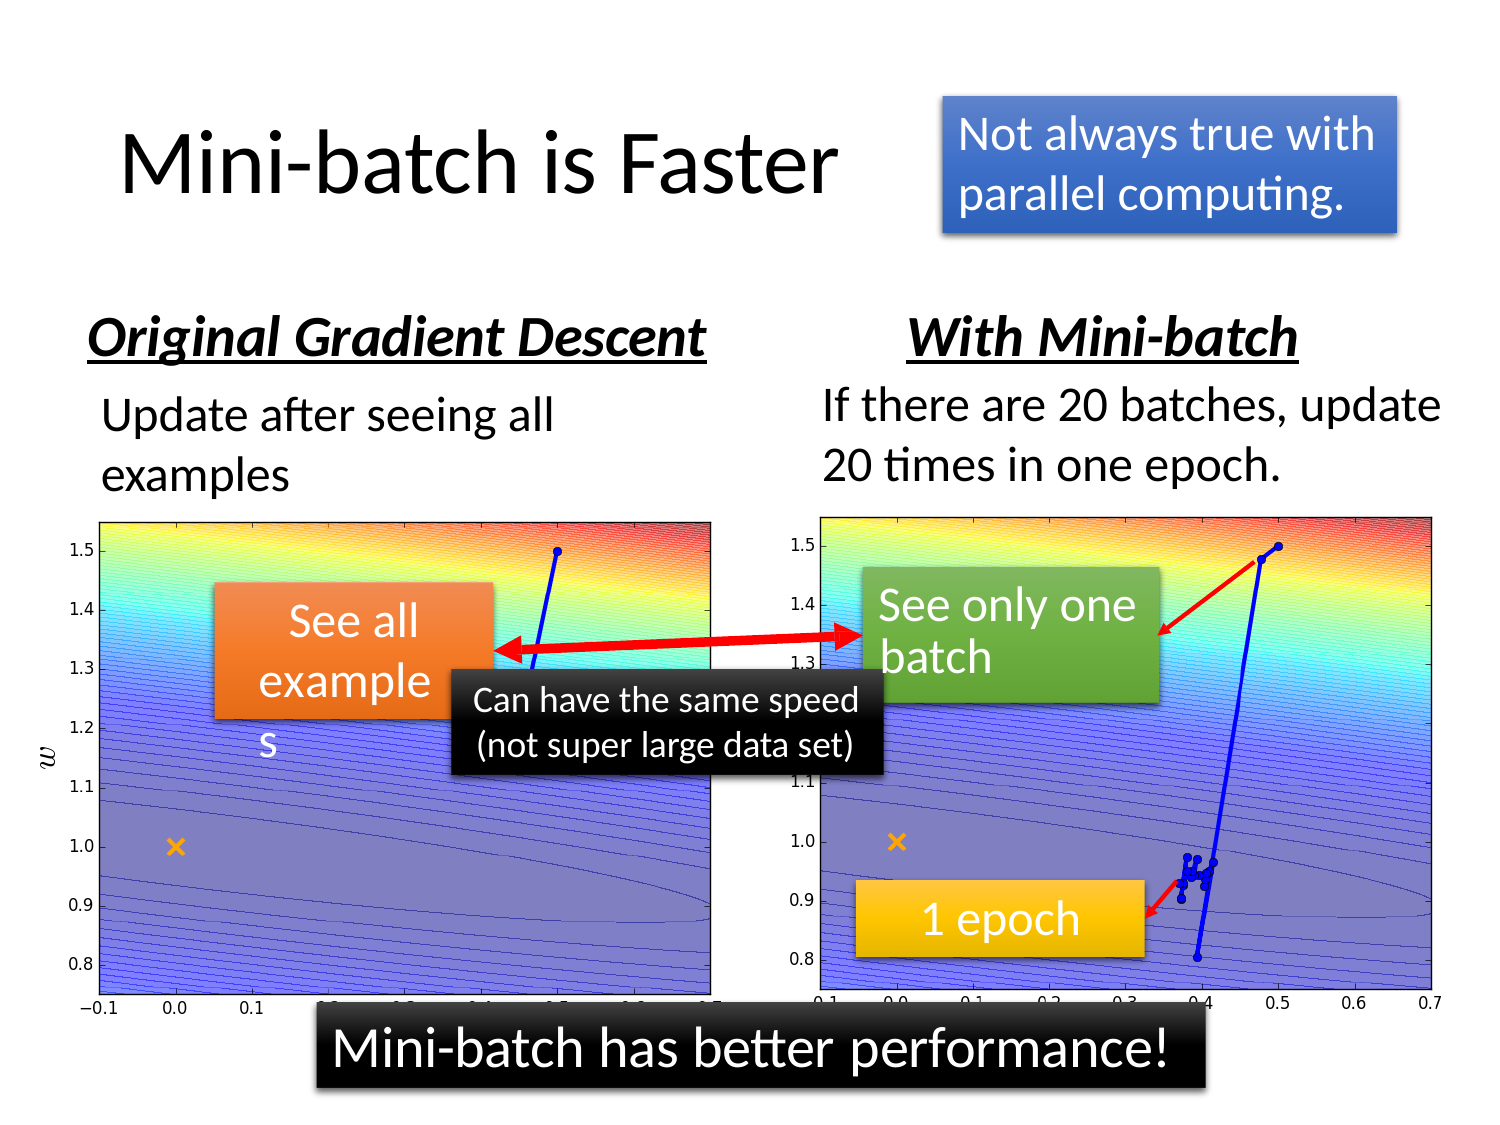

# Mini-batch is Faster

Not always true with
parallel computing.
Original Gradient Descent
Update after seeing all
examples
With Mini-batch
If there are 20 batches, update
20 times in one epoch.

See only one

See all  examples

batch
Can have the same speed

(not super large data set)

1 epoch

Mini-batch has better performance!